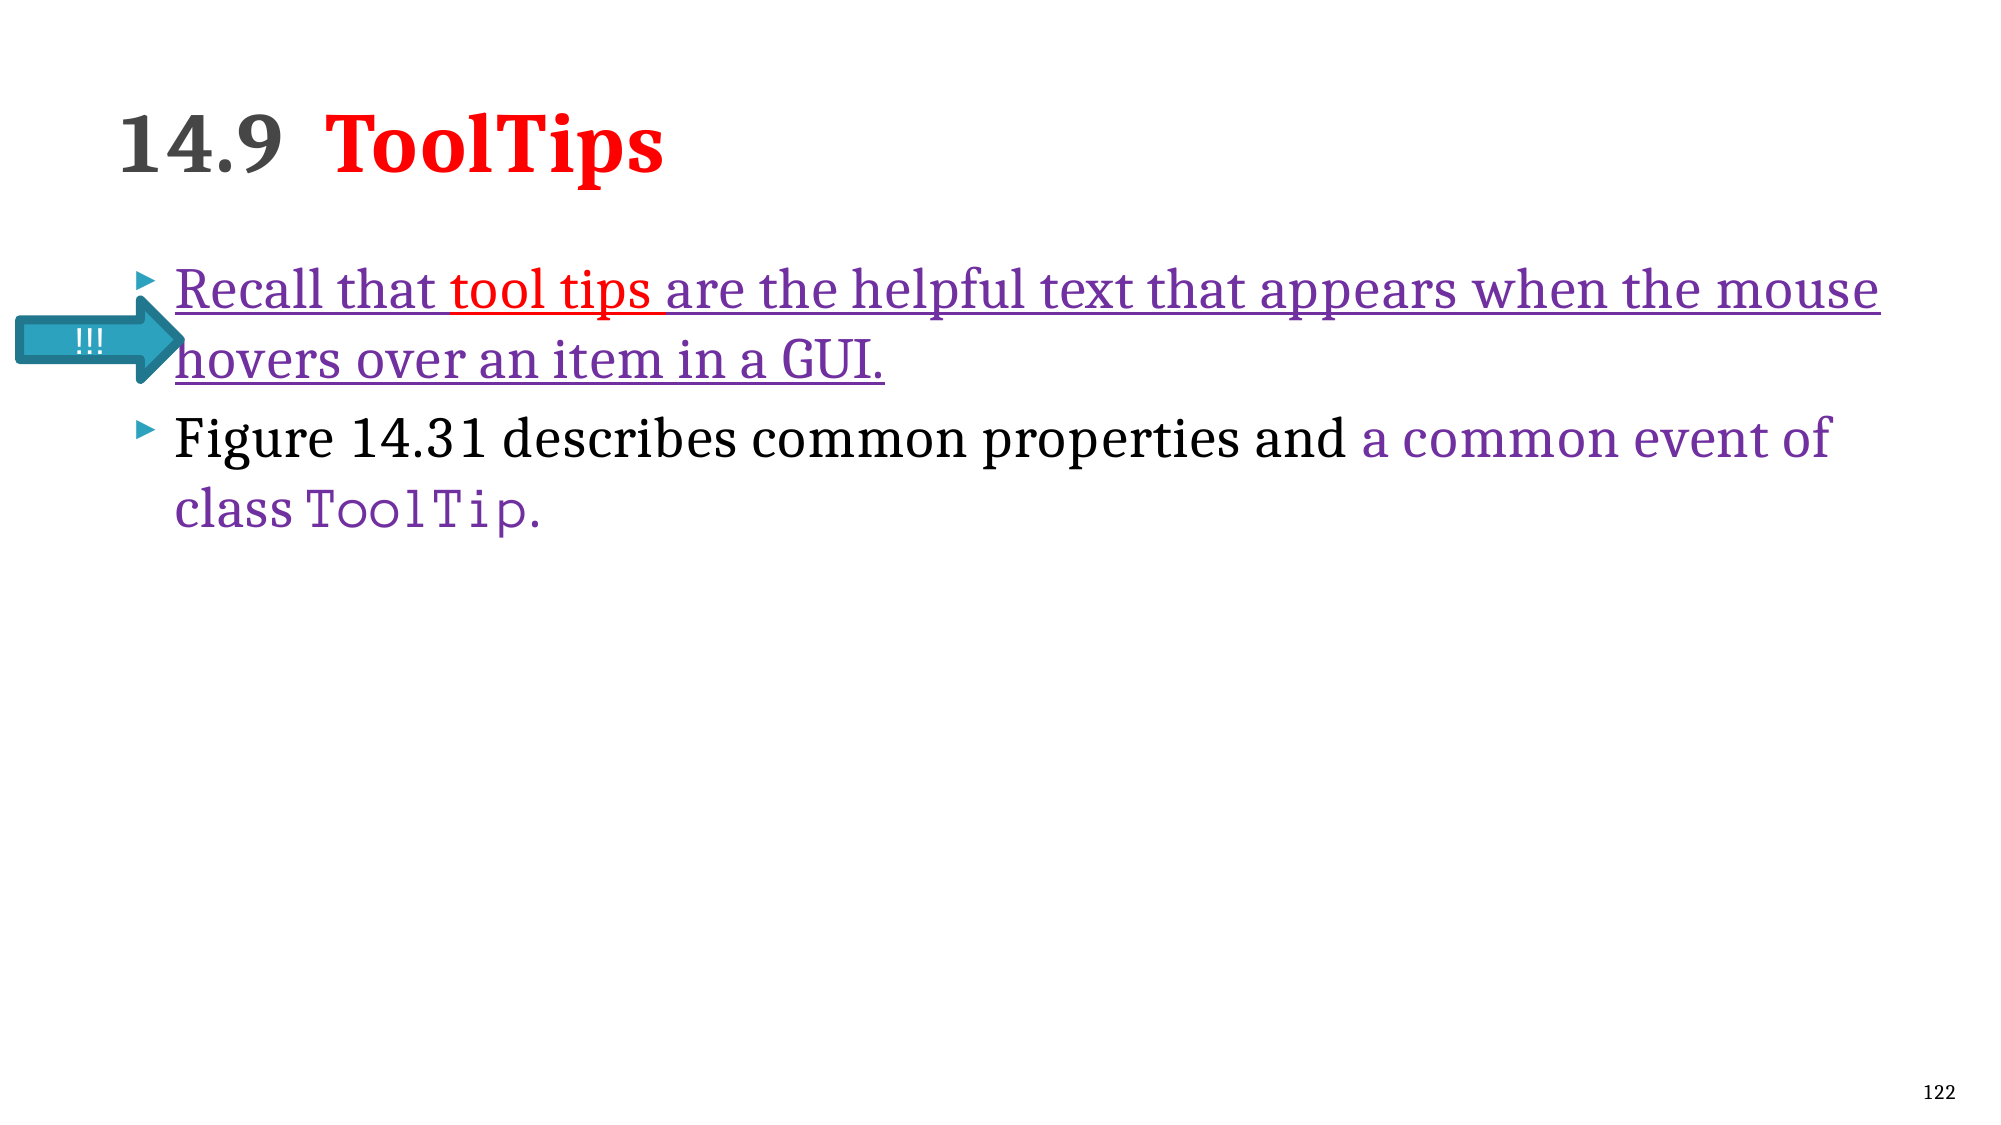

# 14.9  ToolTips
Recall that tool tips are the helpful text that appears when the mouse hovers over an item in a GUI.
Figure 14.31 describes common properties and a common event of class ToolTip.

!!!
122